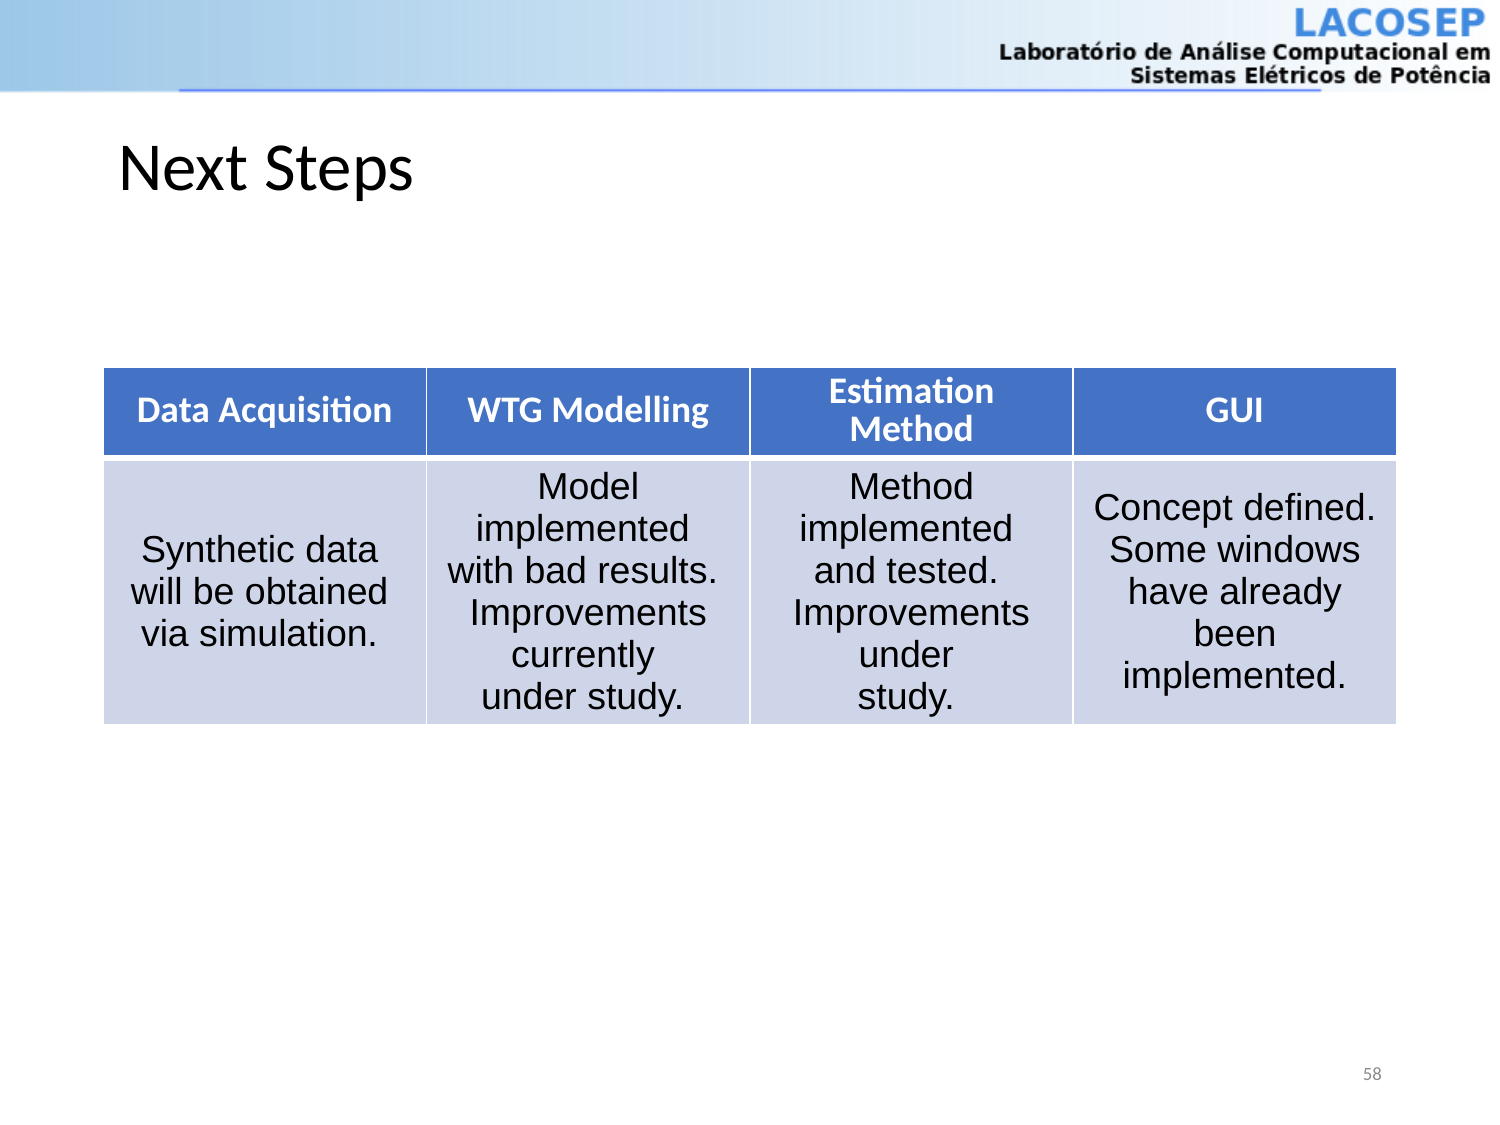

# Next Steps
| Data Acquisition | WTG Modelling | Estimation Method | GUI |
| --- | --- | --- | --- |
| Synthetic data will be obtained via simulation. | Model implemented with bad results. Improvements currently under study. | Method implemented and tested. Improvements under study. | Concept defined. Some windows have already been implemented. |
58